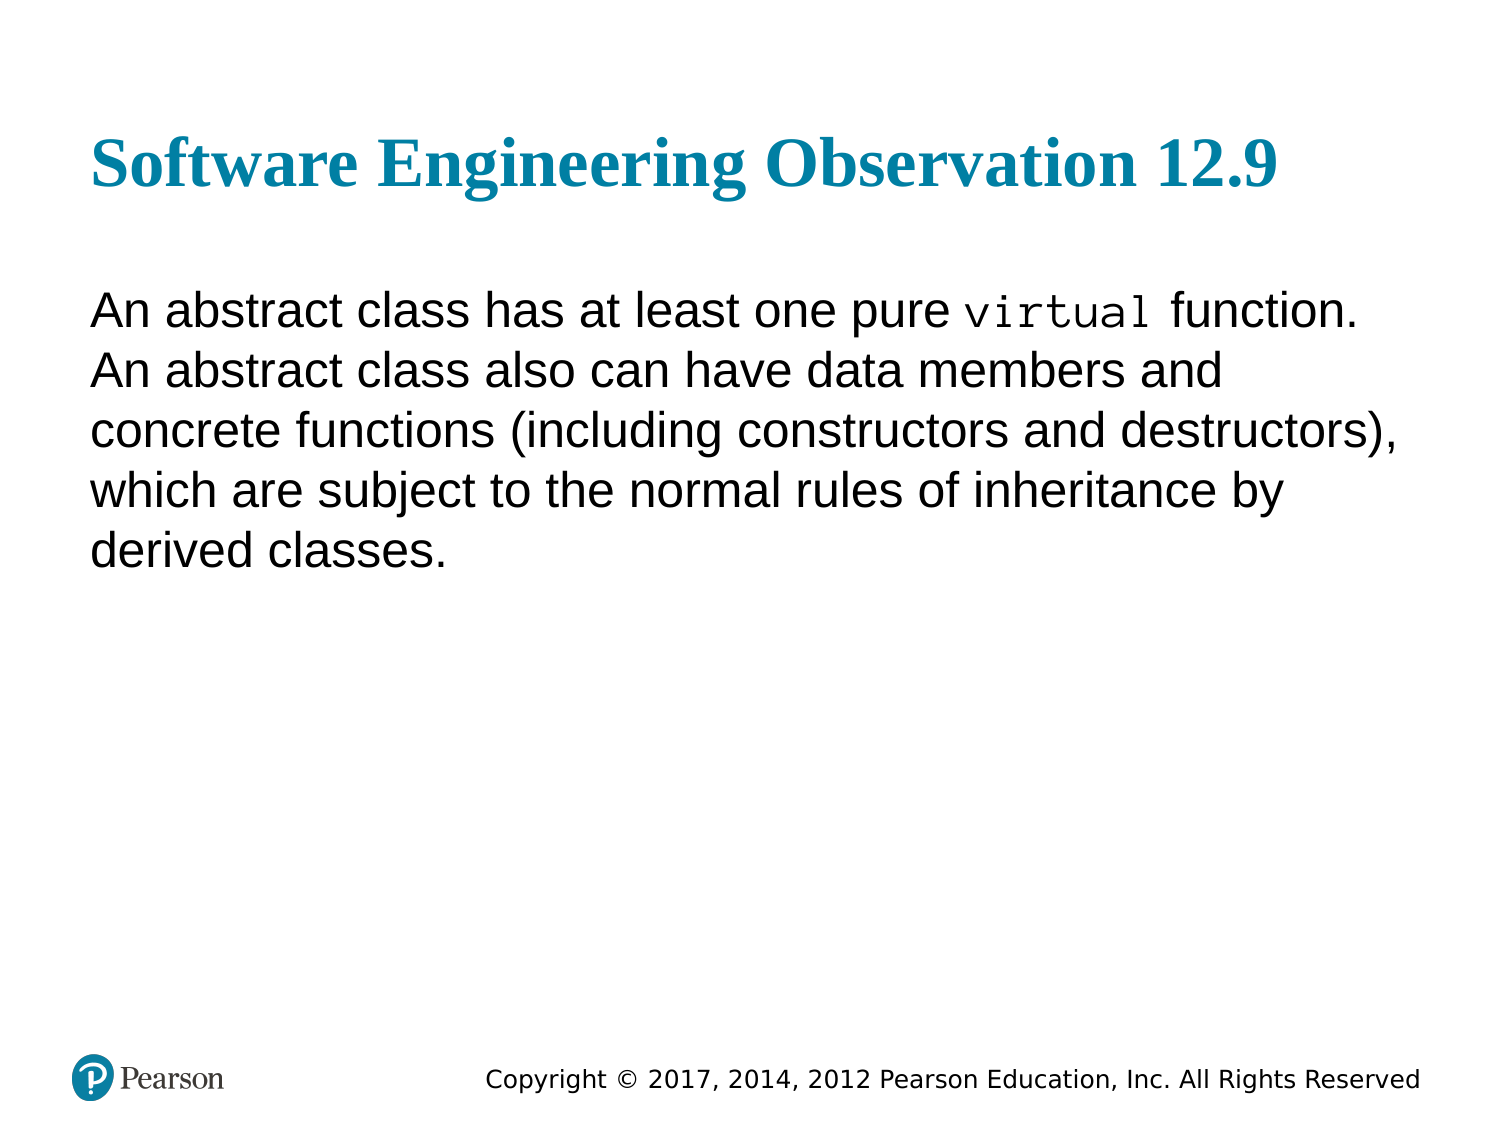

# Software Engineering Observation 12.9
An abstract class has at least one pure virtual function. An abstract class also can have data members and concrete functions (including constructors and destructors), which are subject to the normal rules of inheritance by derived classes.